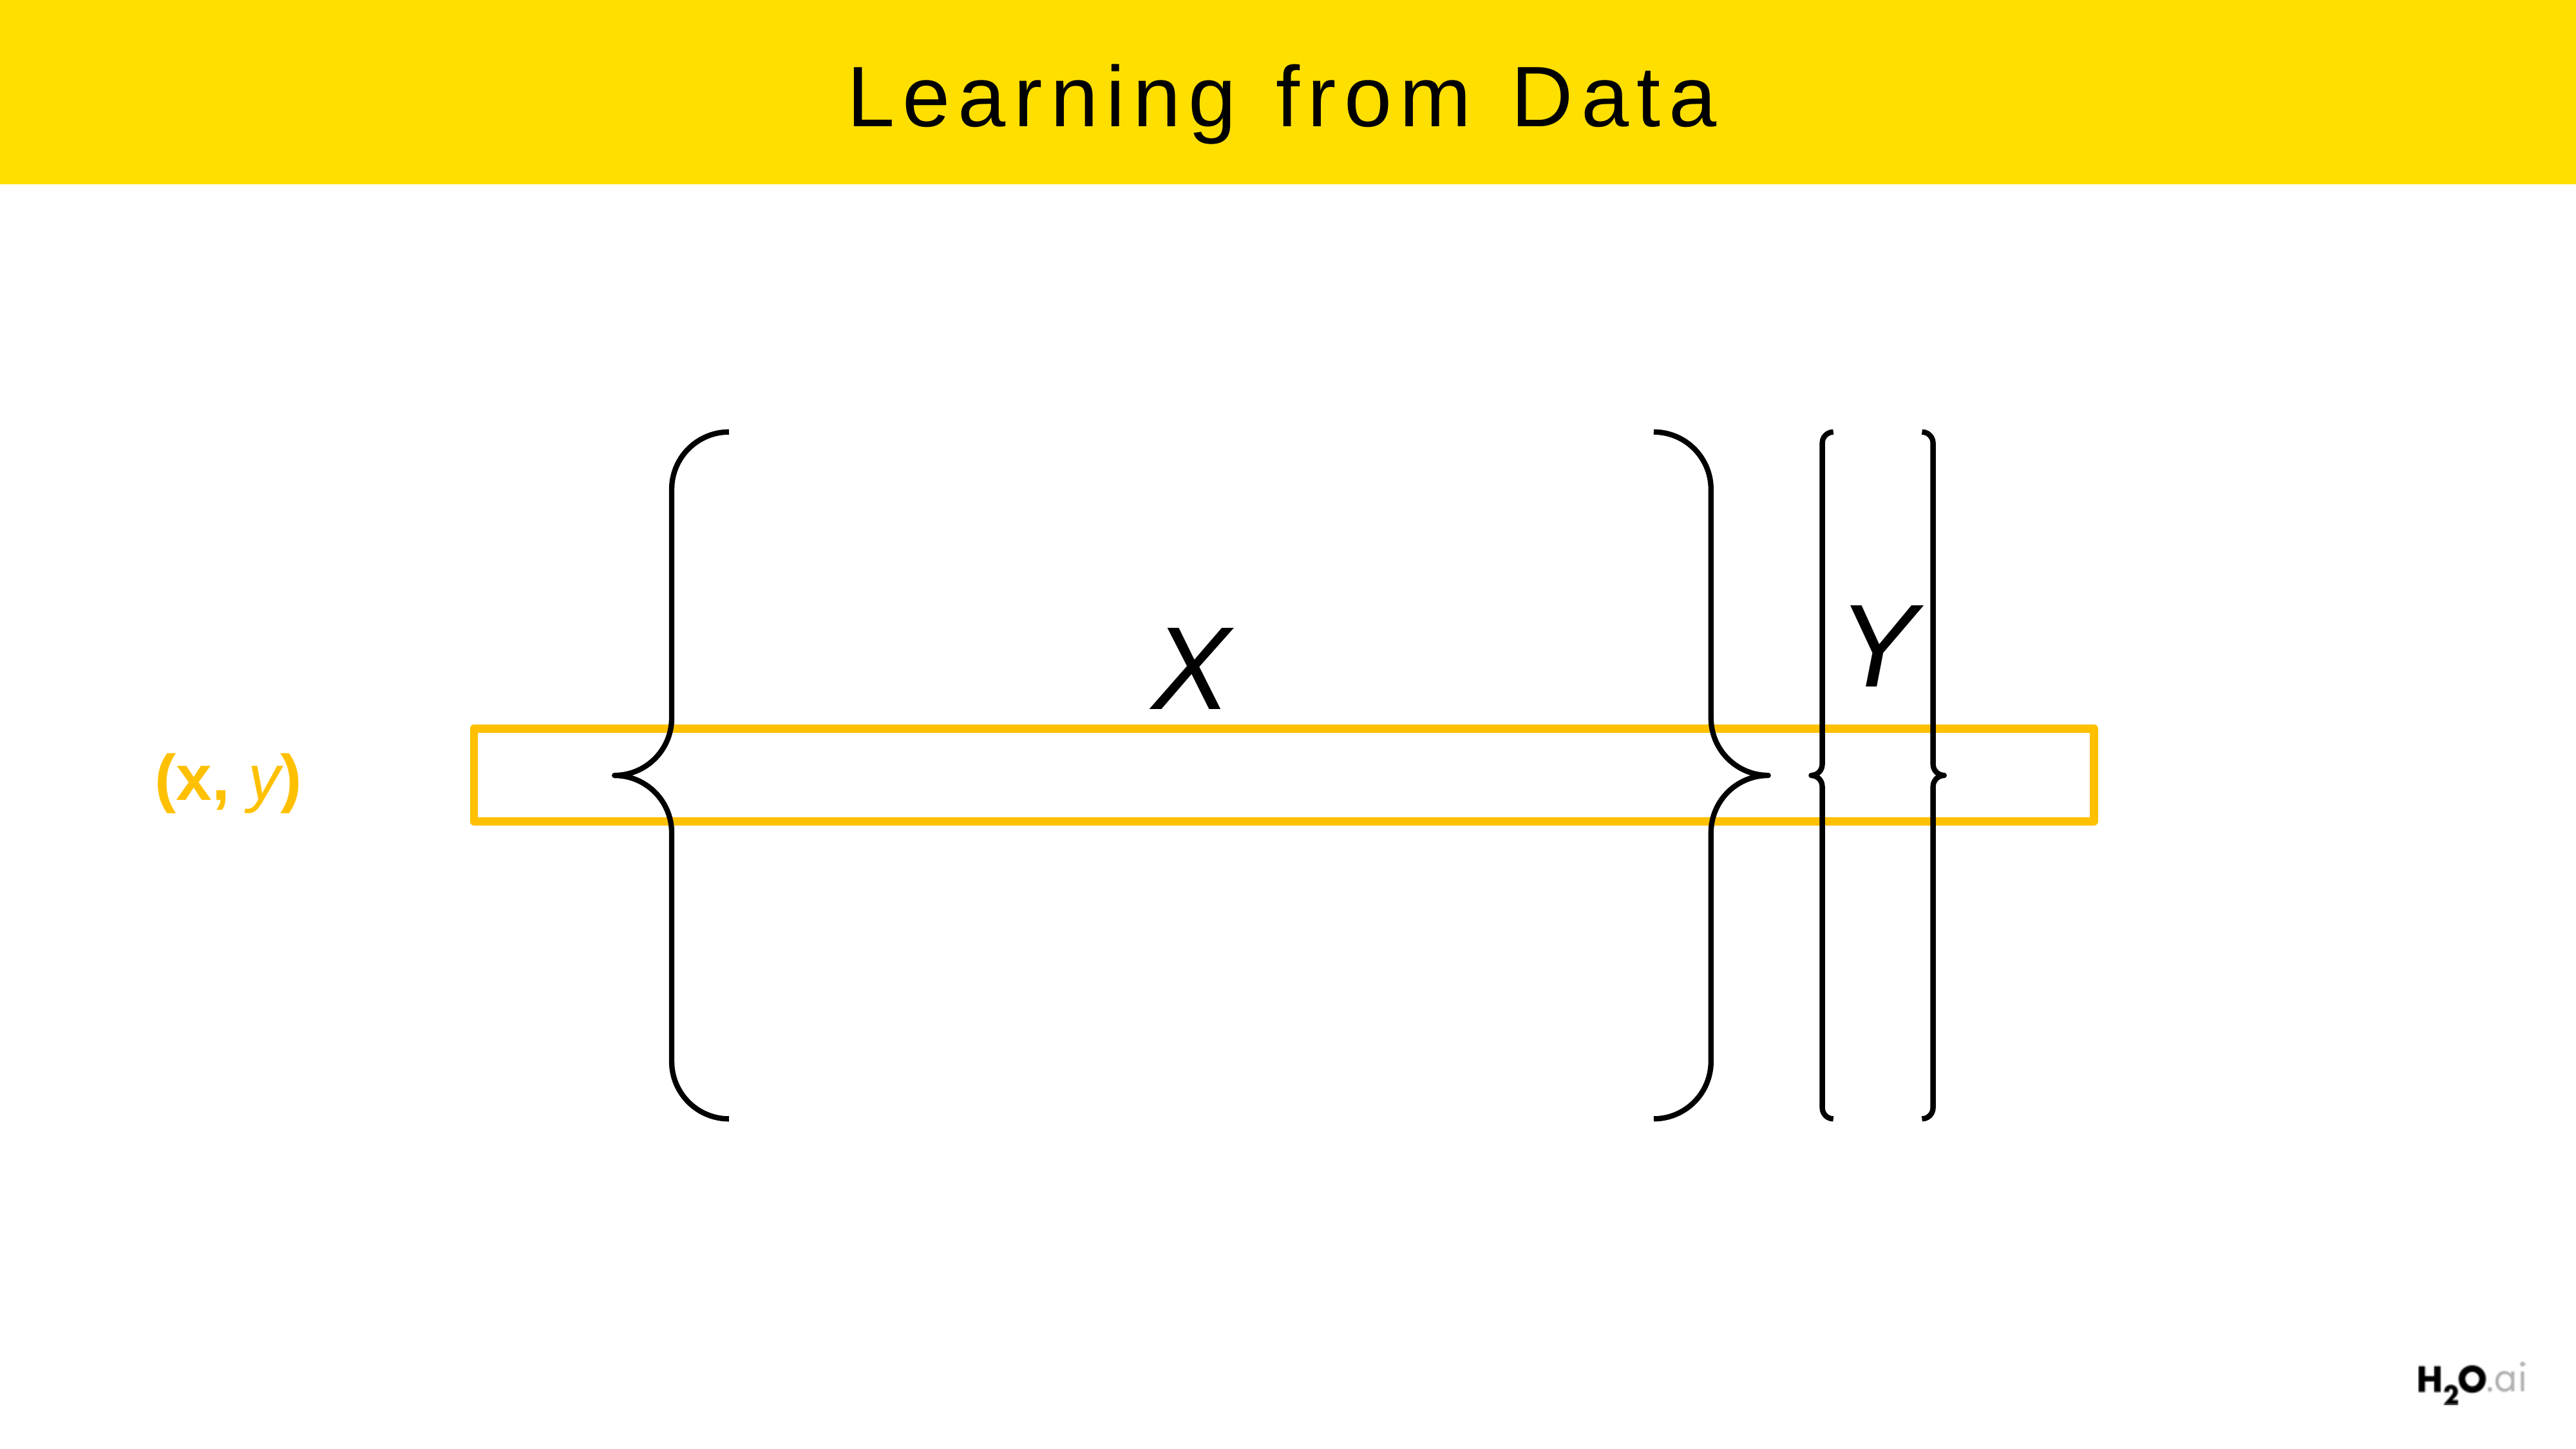

# Learning from Data
X

Y

(x, y)